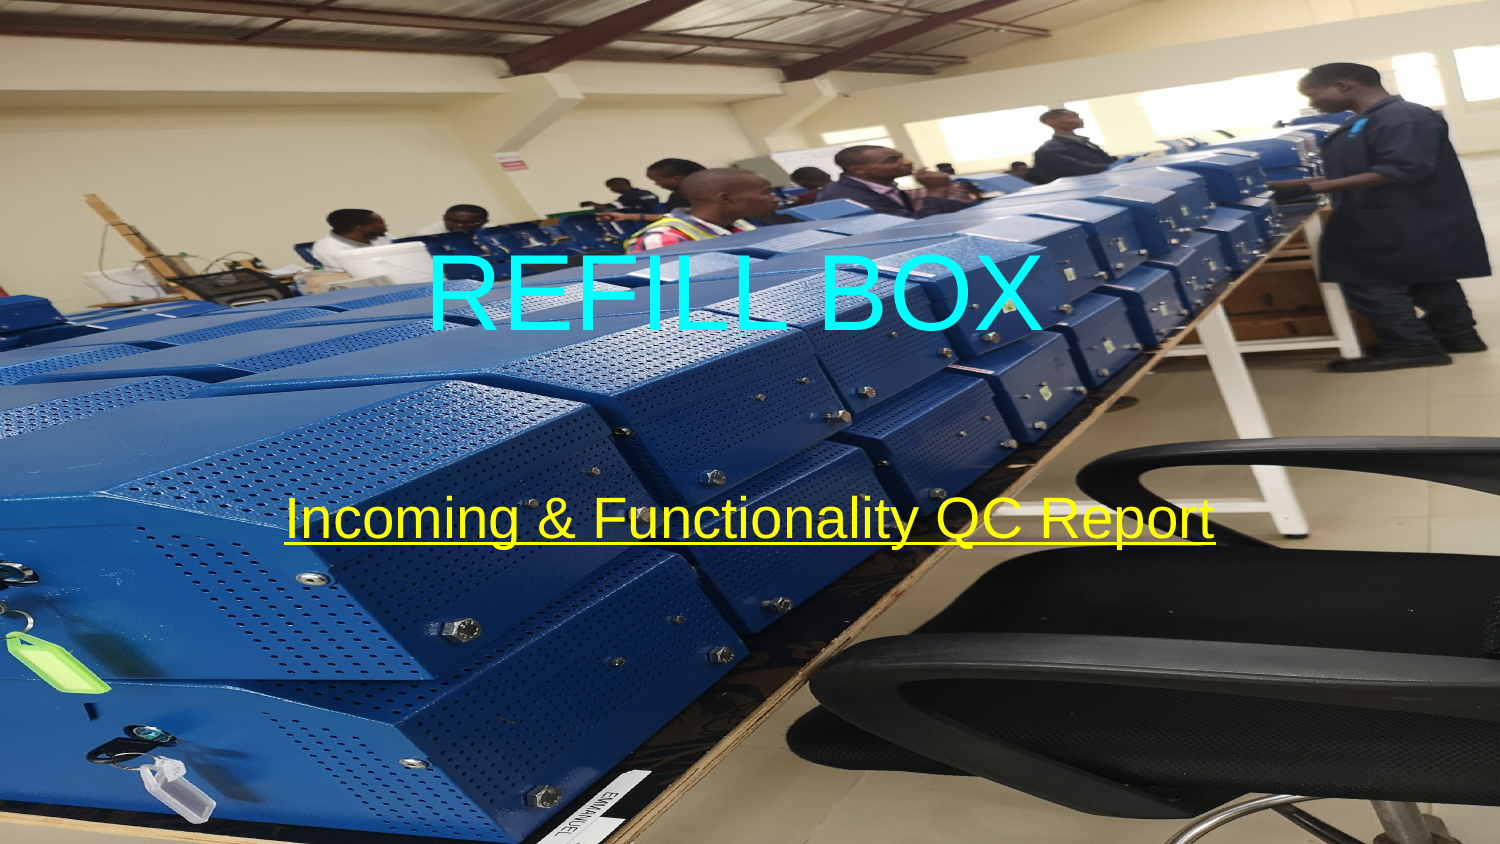

# REFILL BOX
Incoming & Functionality QC Report